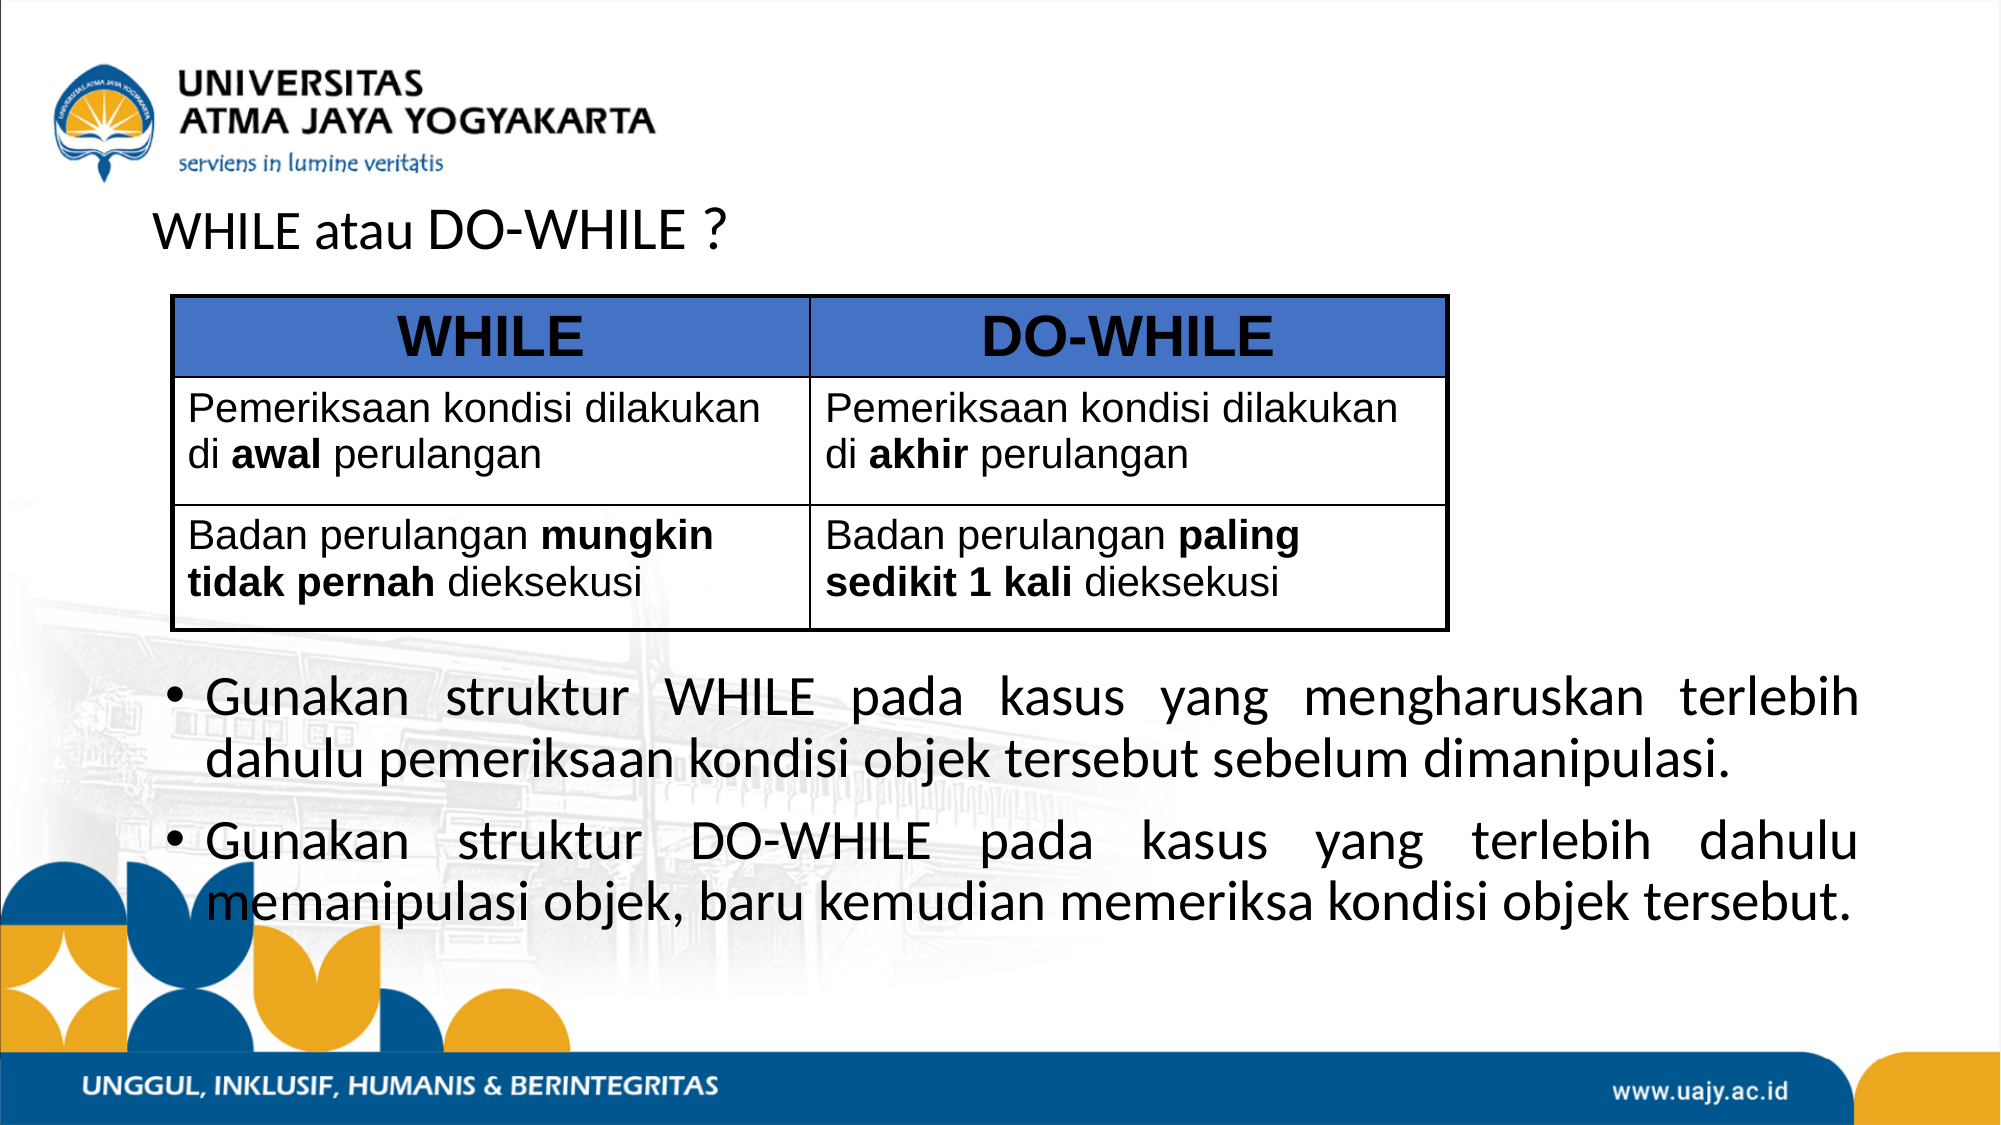

# WHILE atau DO-WHILE ?
| WHILE | DO-WHILE |
| --- | --- |
| Pemeriksaan kondisi dilakukan di awal perulangan | Pemeriksaan kondisi dilakukan di akhir perulangan |
| Badan perulangan mungkin tidak pernah dieksekusi | Badan perulangan paling sedikit 1 kali dieksekusi |
Gunakan struktur WHILE pada kasus yang mengharuskan terlebih dahulu pemeriksaan kondisi objek tersebut sebelum dimanipulasi.
Gunakan struktur DO-WHILE pada kasus yang terlebih dahulu memanipulasi objek, baru kemudian memeriksa kondisi objek tersebut.